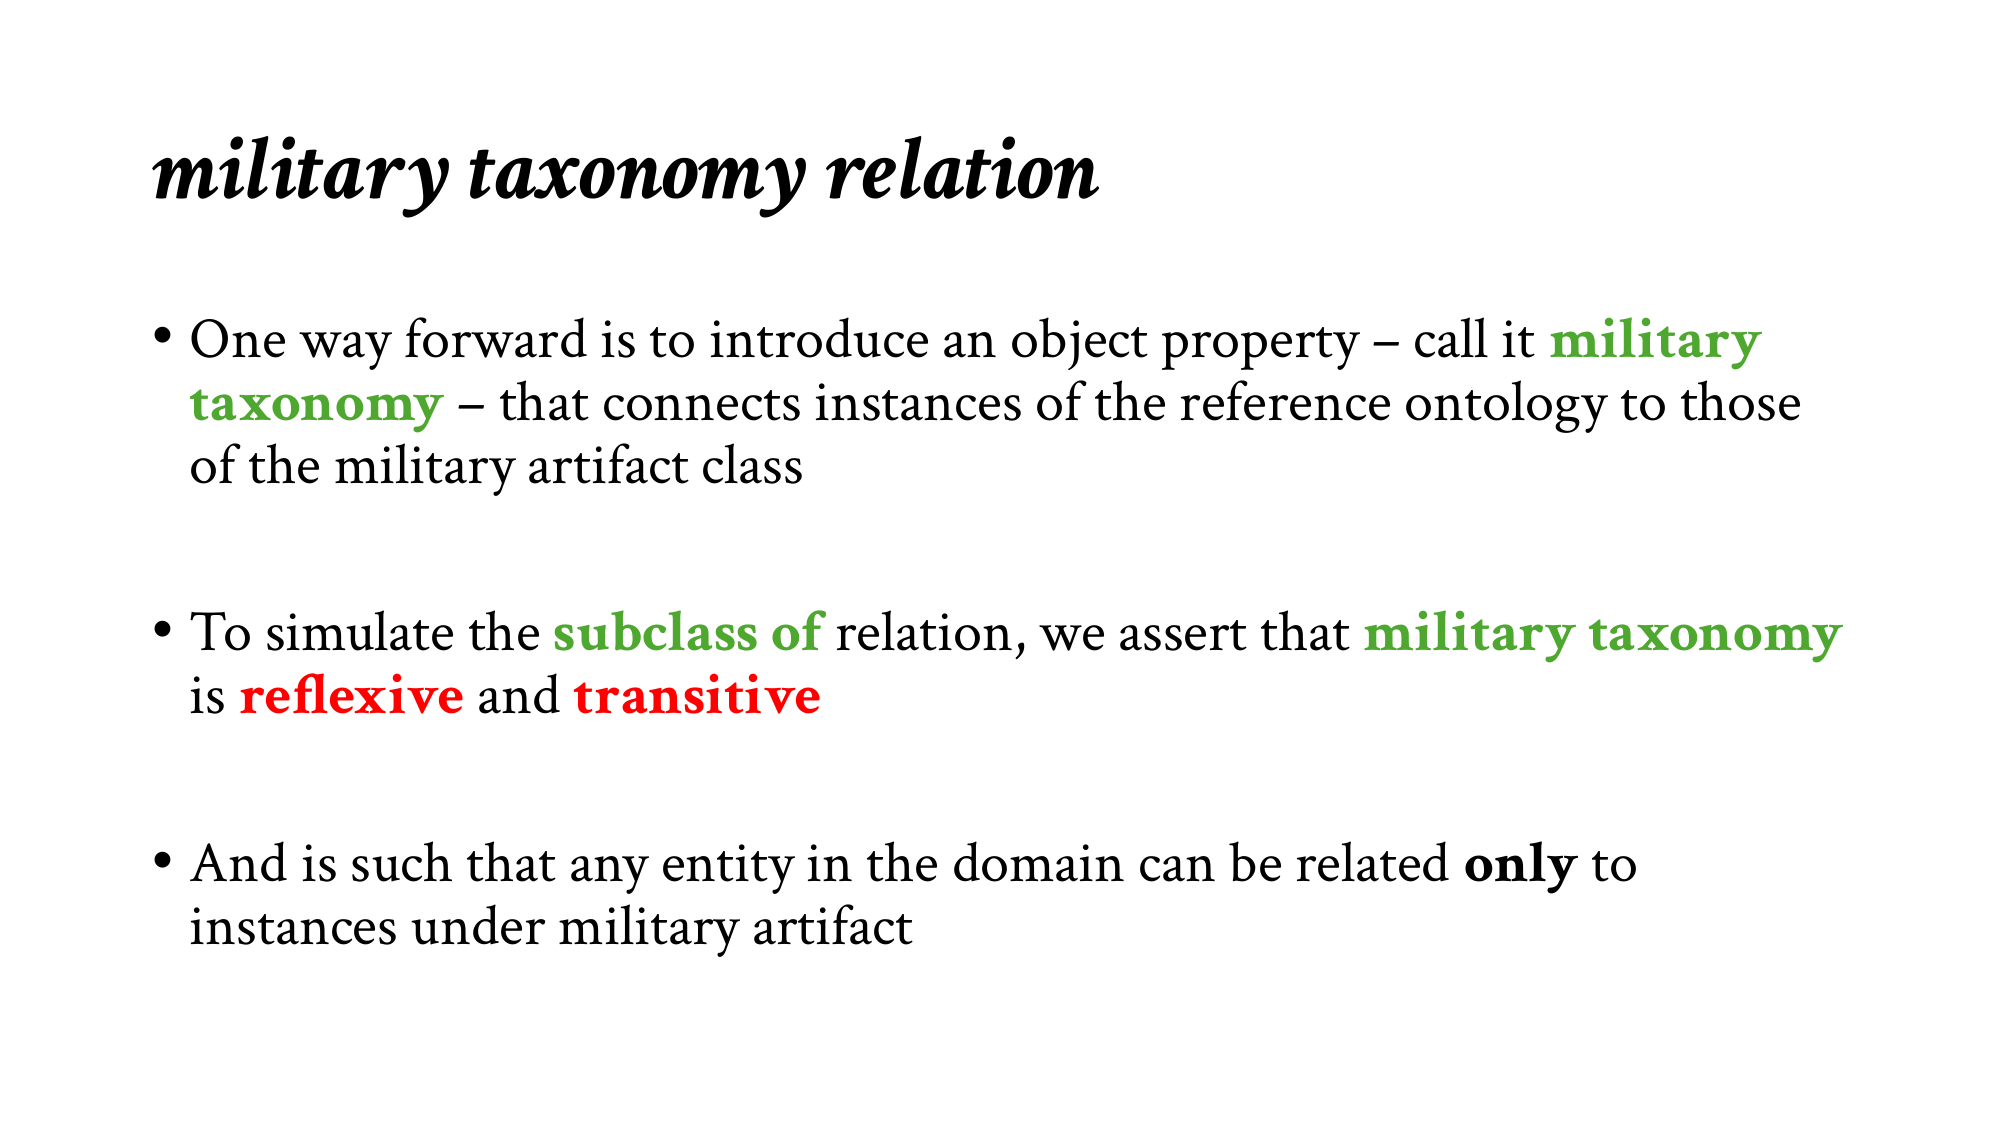

# military taxonomy relation
One way forward is to introduce an object property – call it military taxonomy – that connects instances of the reference ontology to those of the military artifact class

To simulate the subclass of relation, we assert that military taxonomy is reflexive and transitive

And is such that any entity in the domain can be related only to instances under military artifact